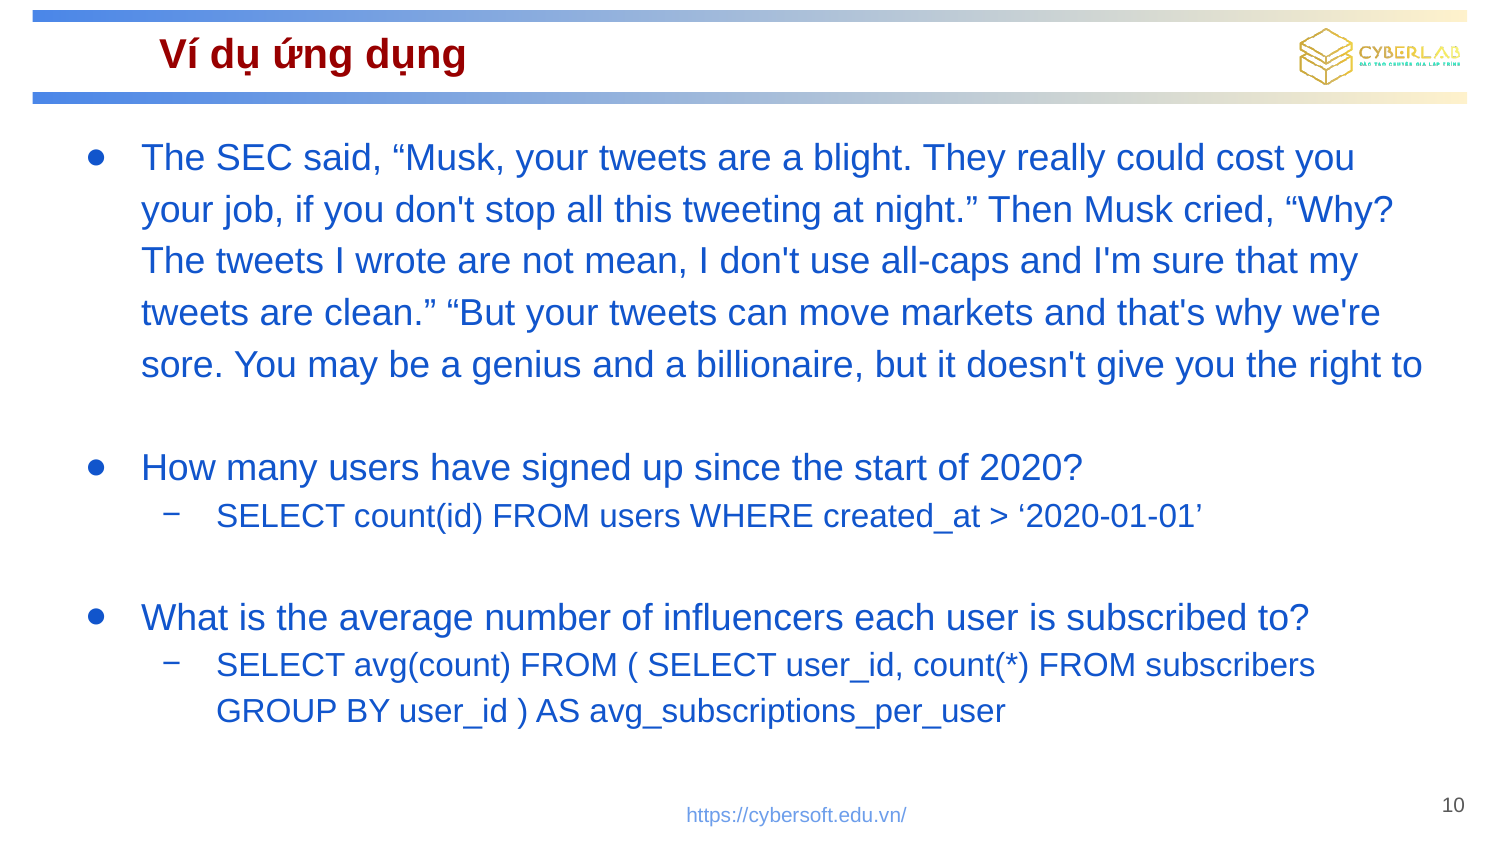

# Ví dụ ứng dụng
The SEC said, “Musk, your tweets are a blight. They really could cost you your job, if you don't stop all this tweeting at night.” Then Musk cried, “Why? The tweets I wrote are not mean, I don't use all-caps and I'm sure that my tweets are clean.” “But your tweets can move markets and that's why we're sore. You may be a genius and a billionaire, but it doesn't give you the right to

How many users have signed up since the start of 2020?
SELECT count(id) FROM users WHERE created_at > ‘2020-01-01’

What is the average number of influencers each user is subscribed to?
SELECT avg(count) FROM ( SELECT user_id, count(*) FROM subscribers GROUP BY user_id ) AS avg_subscriptions_per_user
10